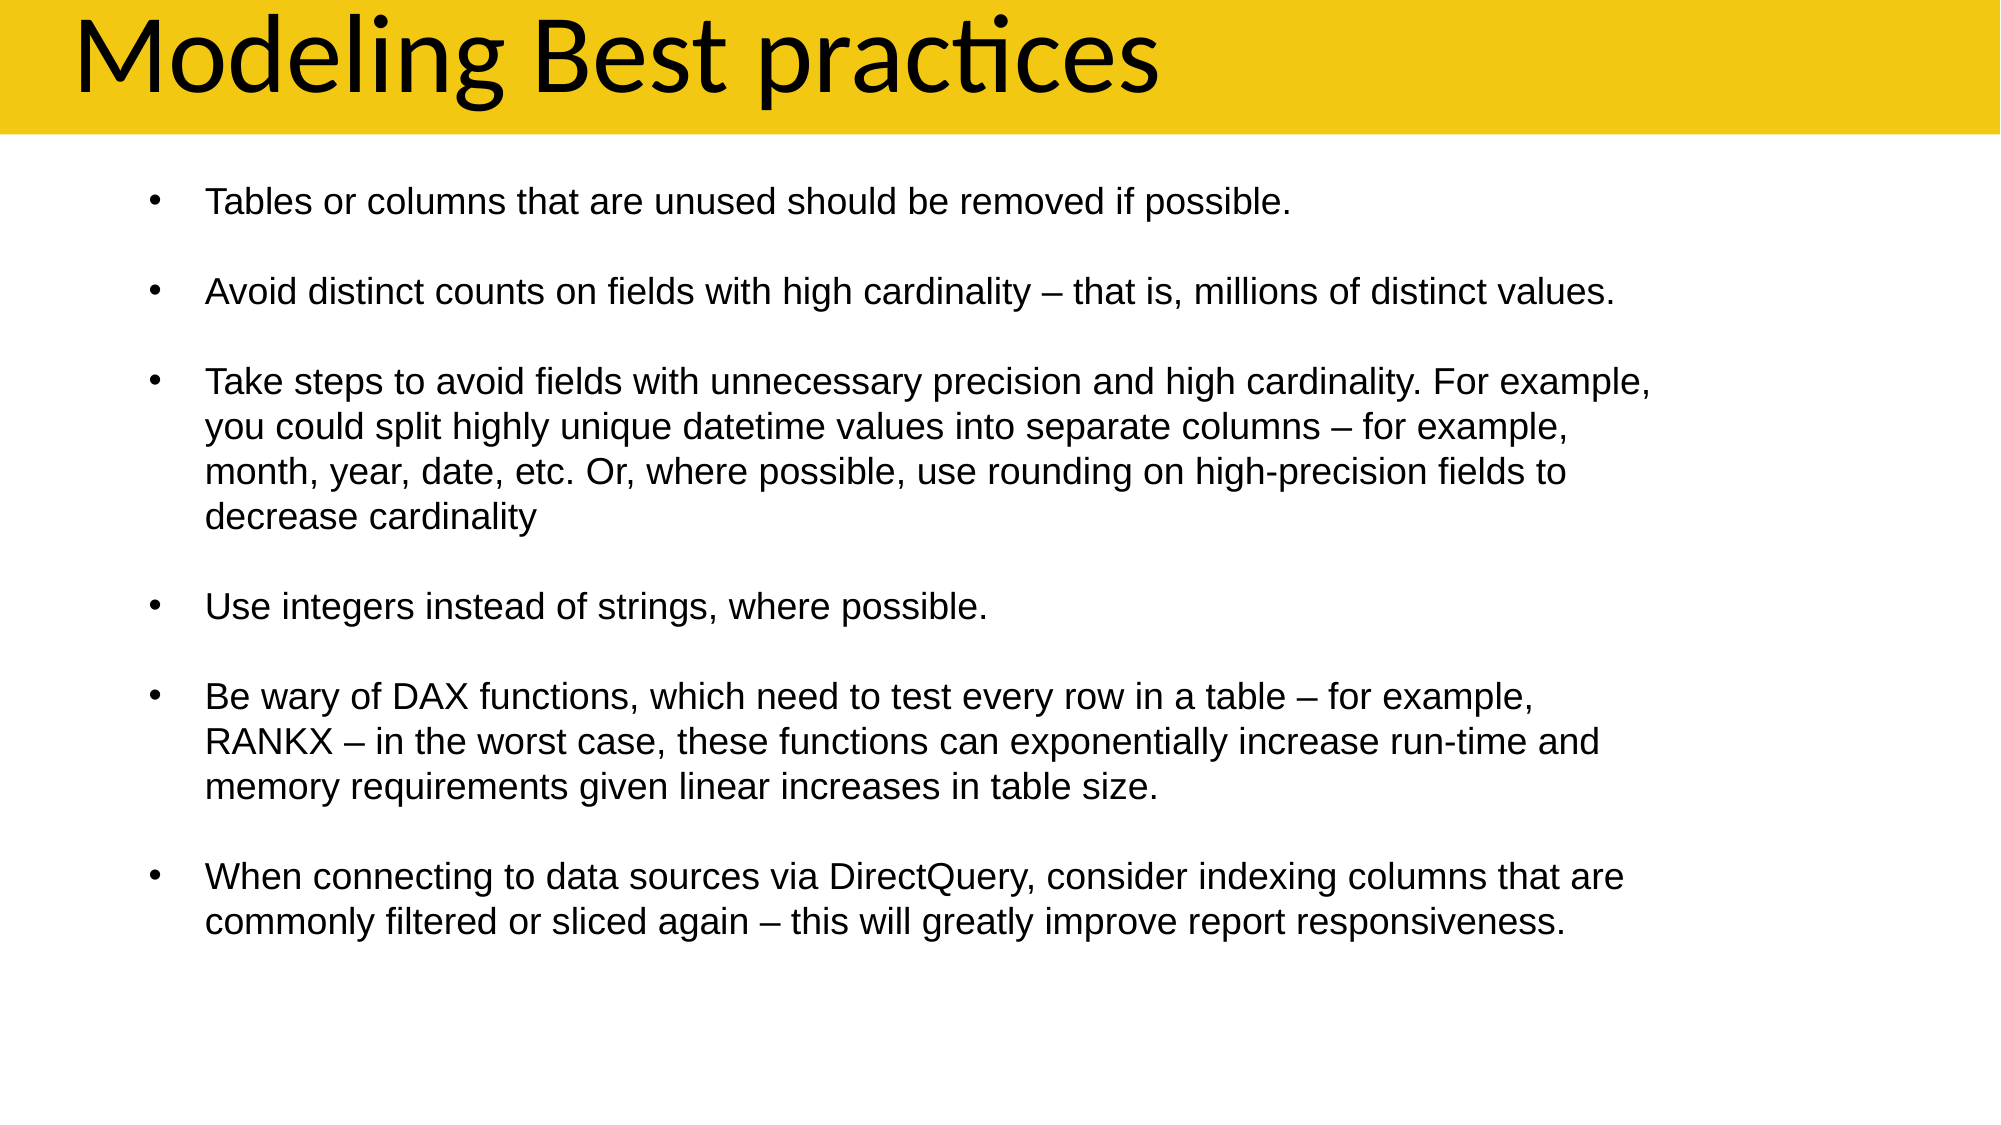

Modeling Best practices

Tables or columns that are unused should be removed if possible.

Avoid distinct counts on fields with high cardinality – that is, millions of distinct values.

Take steps to avoid fields with unnecessary precision and high cardinality. For example, you could split highly unique datetime values into separate columns – for example, month, year, date, etc. Or, where possible, use rounding on high-precision fields to decrease cardinality

Use integers instead of strings, where possible.

Be wary of DAX functions, which need to test every row in a table – for example, RANKX – in the worst case, these functions can exponentially increase run-time and memory requirements given linear increases in table size.

When connecting to data sources via DirectQuery, consider indexing columns that are commonly filtered or sliced again – this will greatly improve report responsiveness.